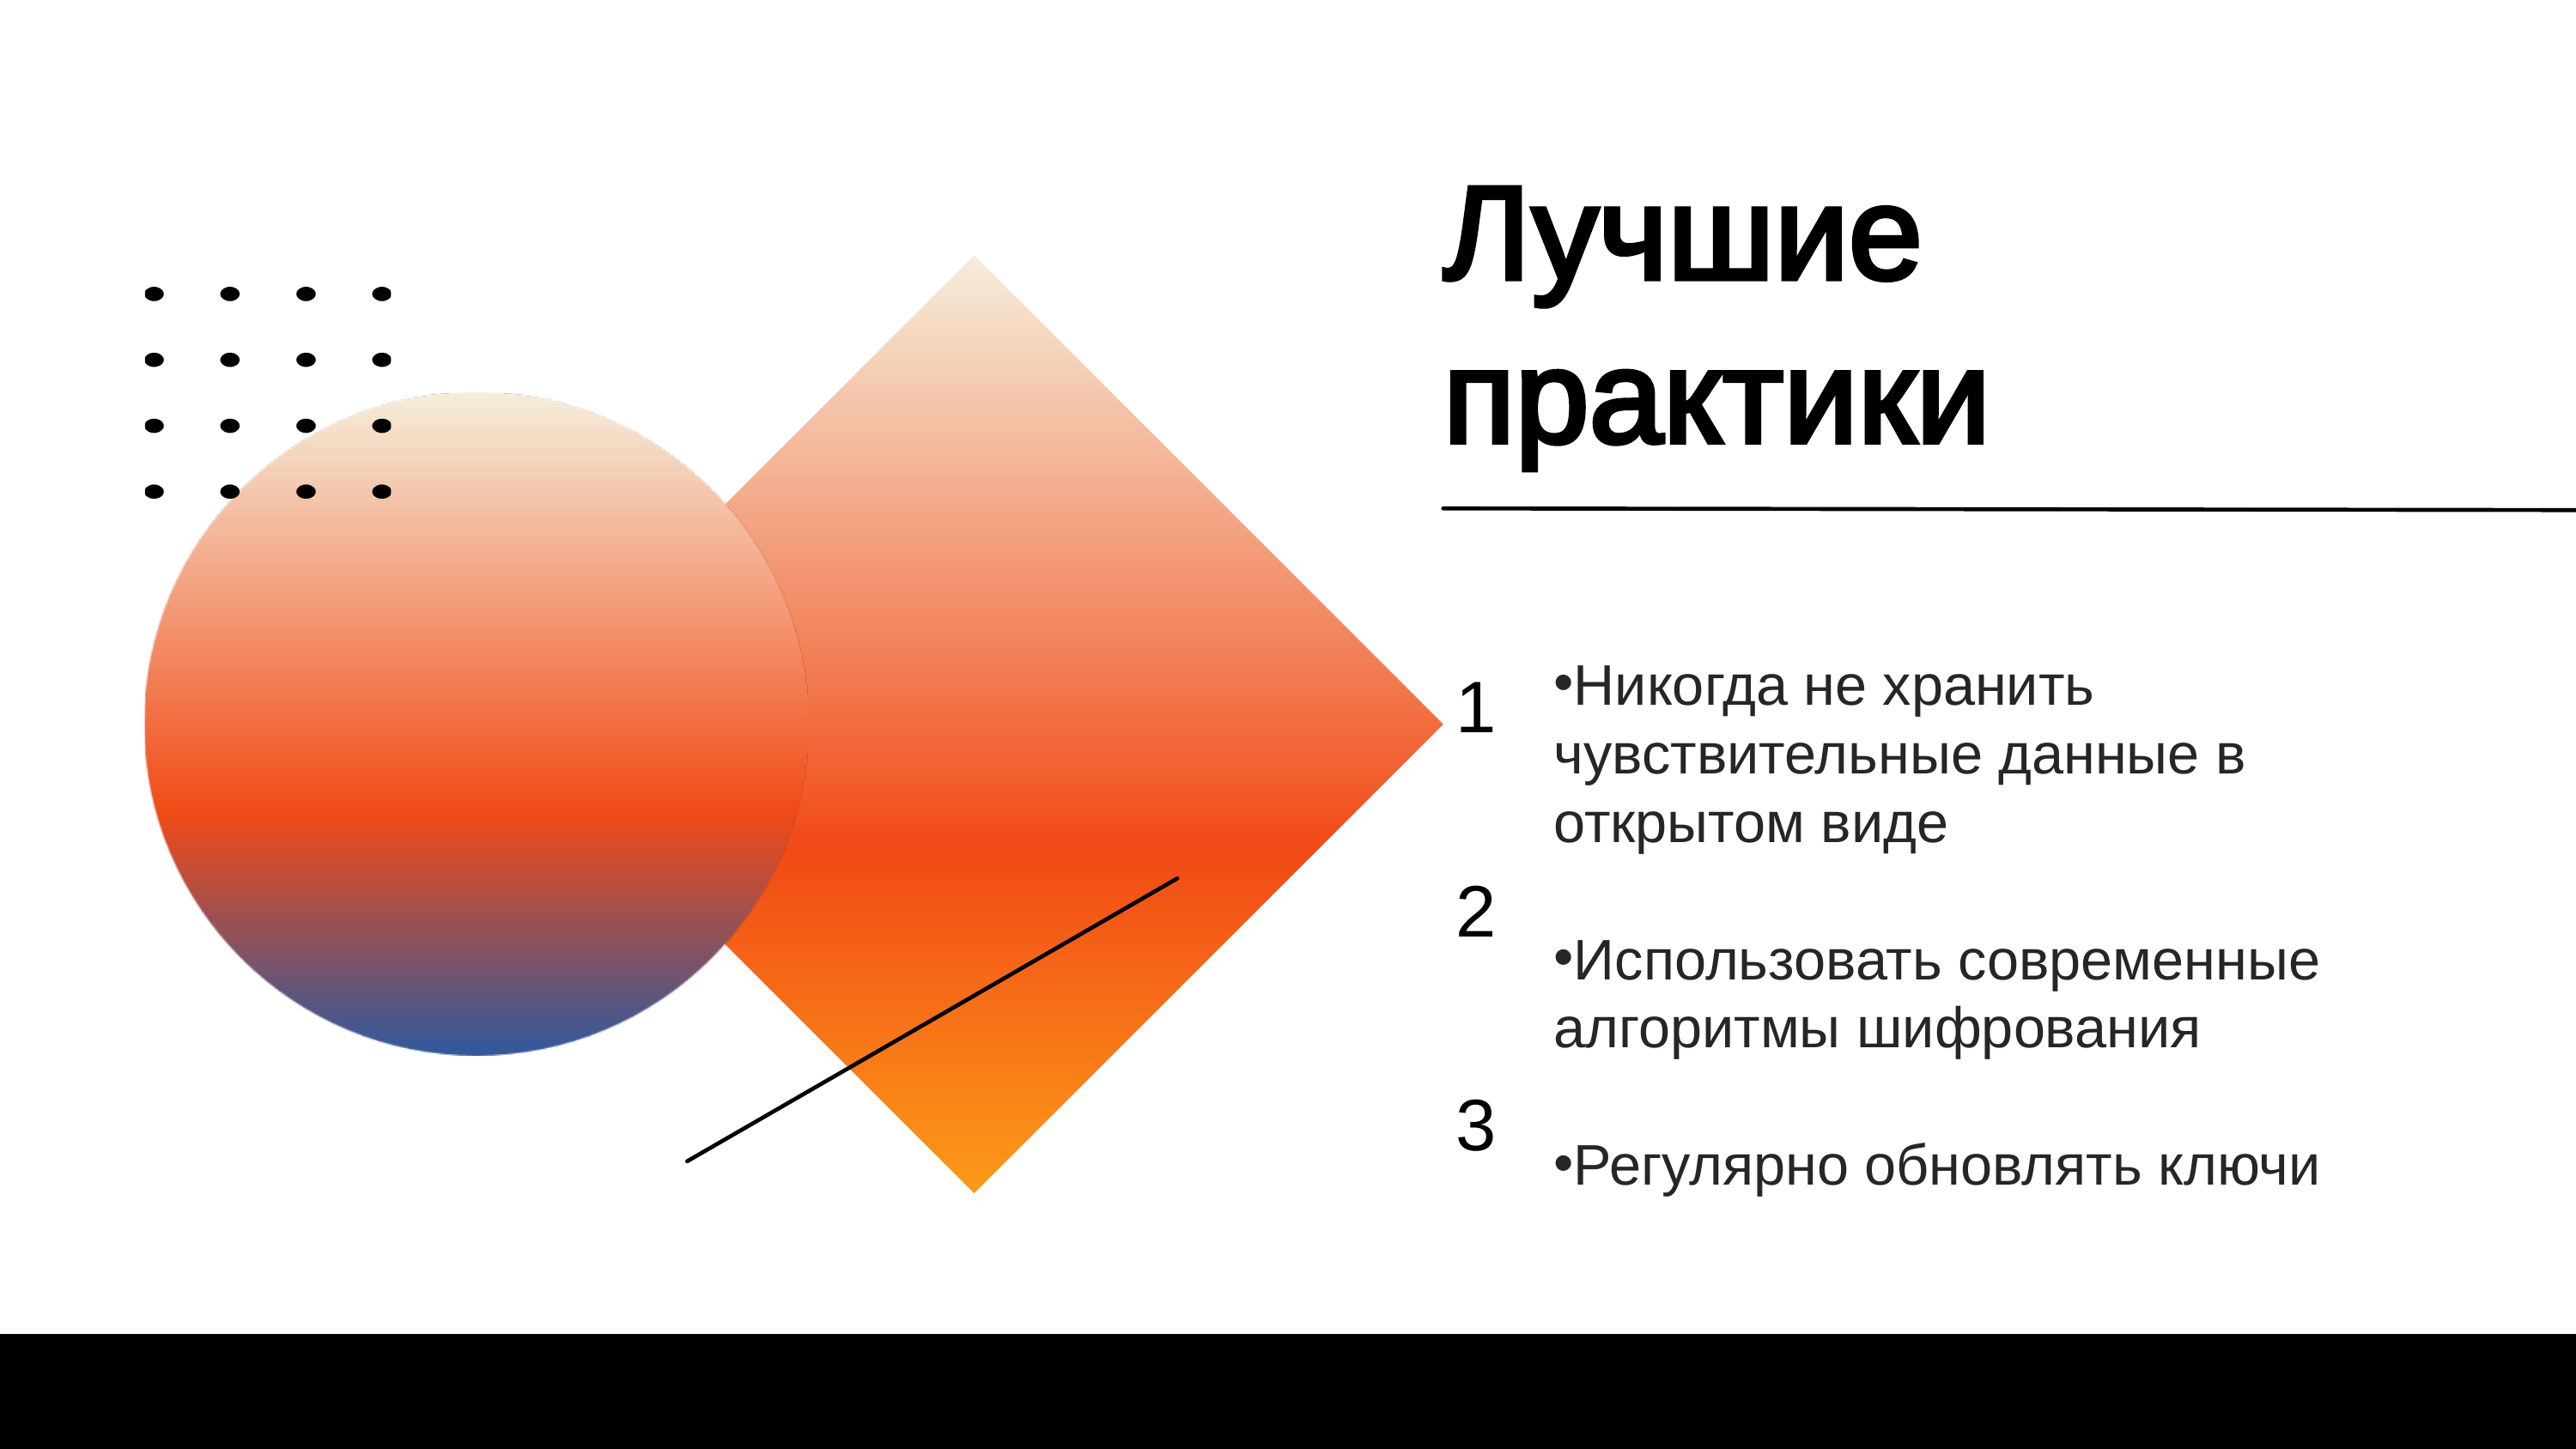

Лучшие практики

Никогда не хранить чувствительные данные в открытом виде

Использовать современные алгоритмы шифрования

Регулярно обновлять ключи
1
2

3